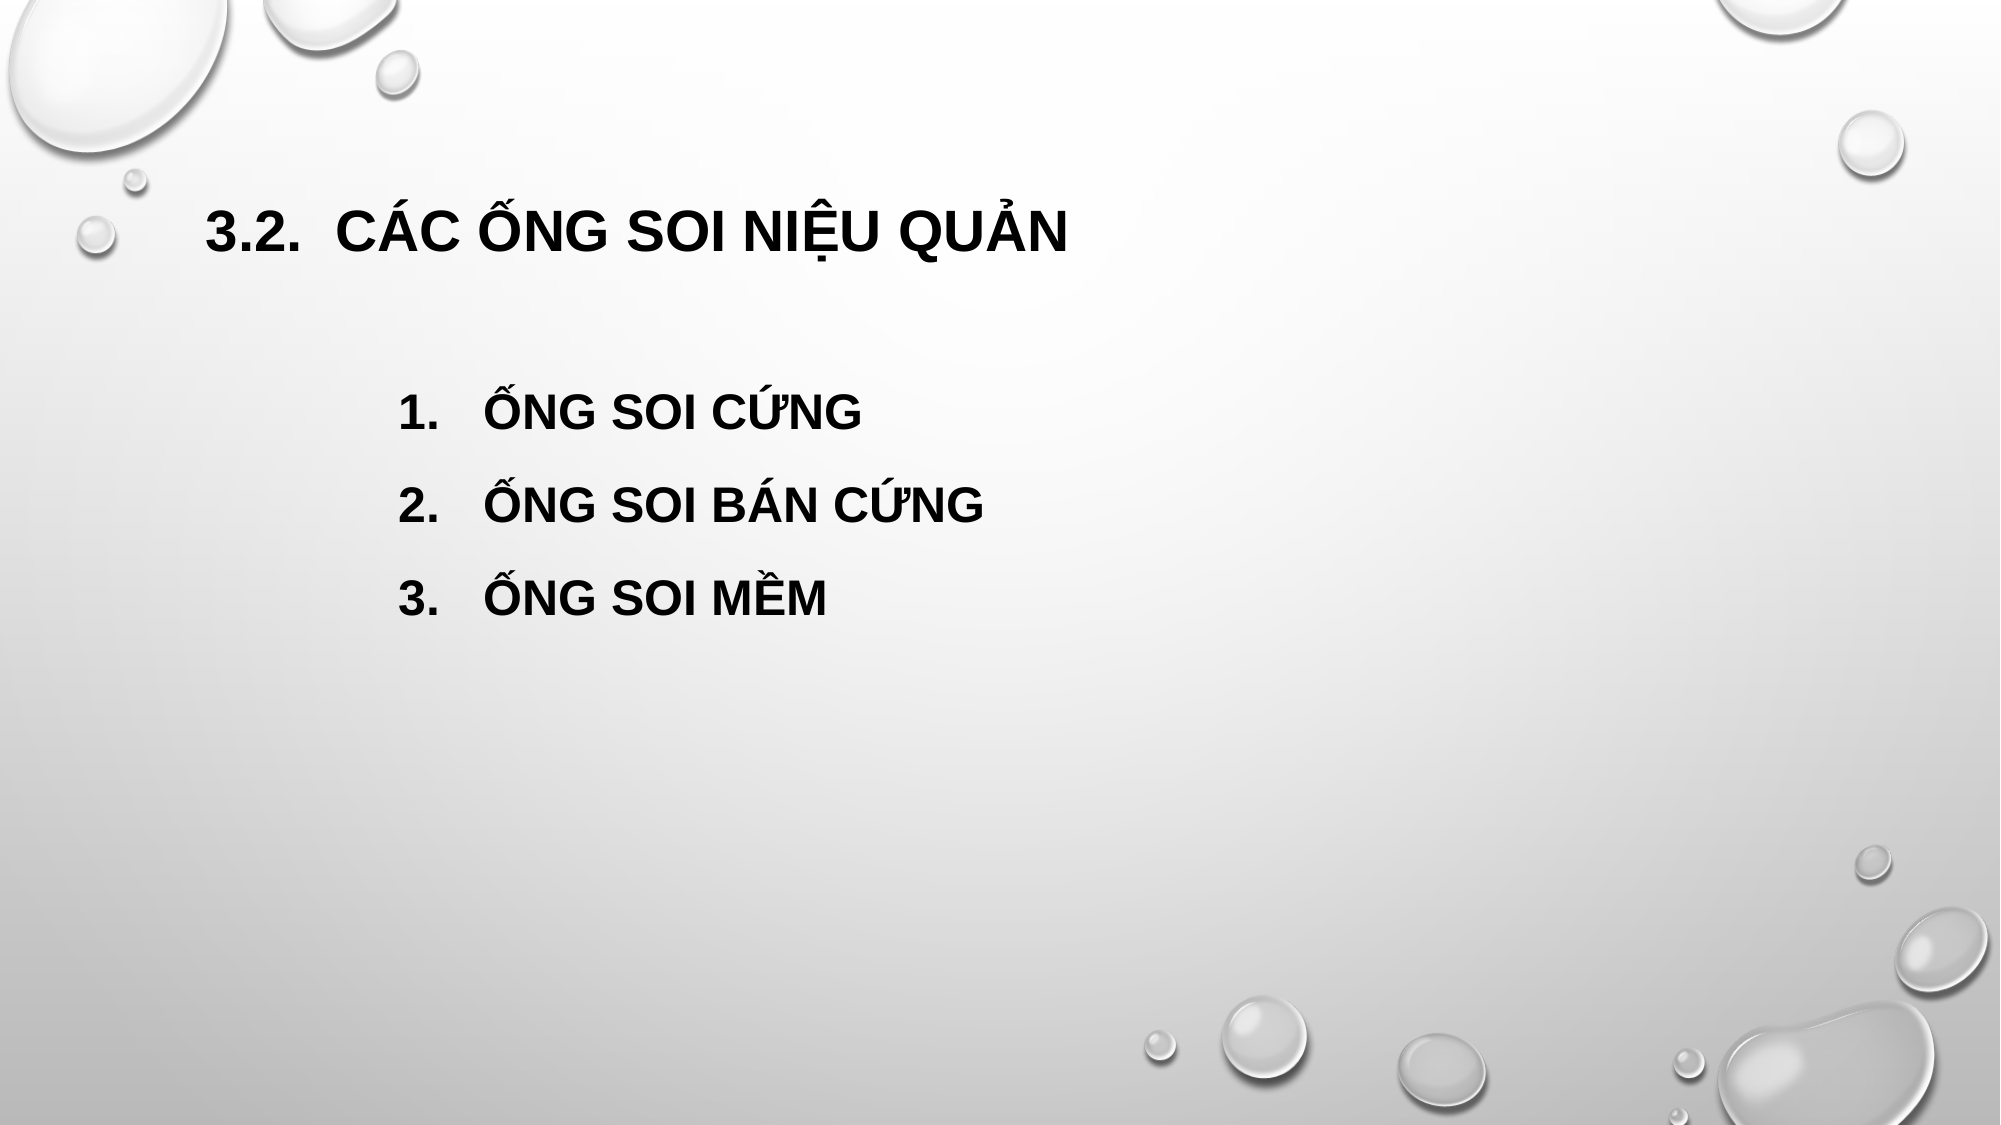

# 3.2.  CÁC ỐNG SOI NIỆU QUẢN
Ống soi cứng
Ống soi bán cứng
Ống soi mềm